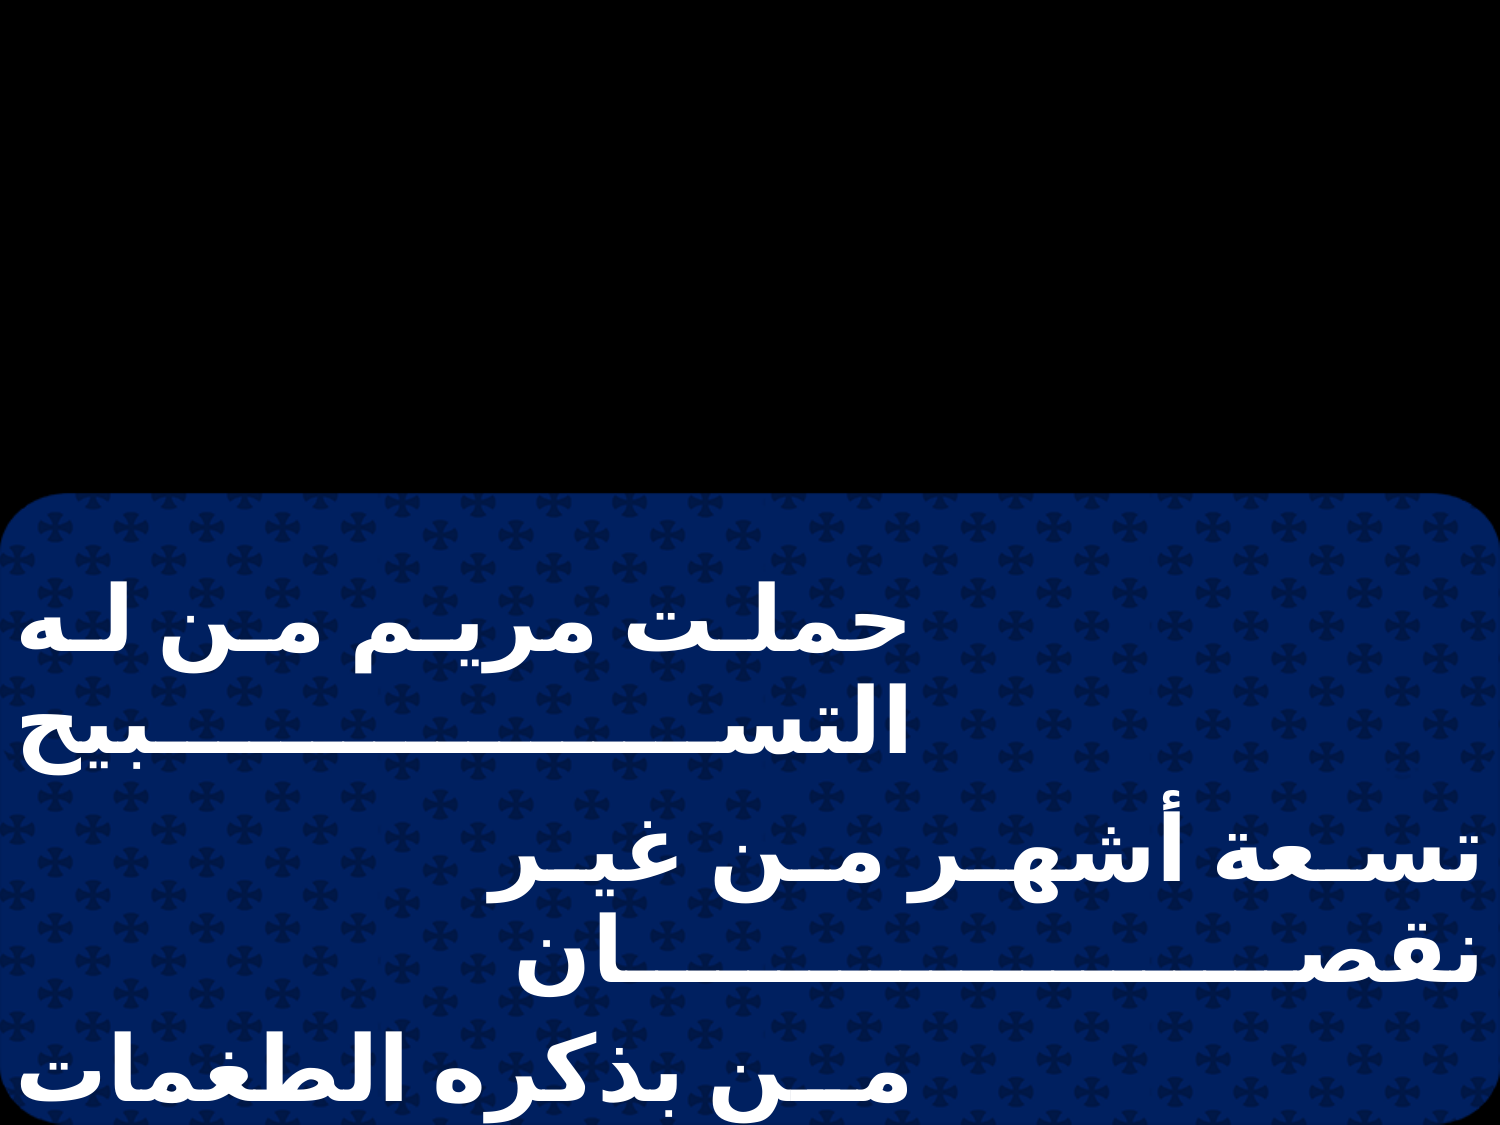

| حملت مريم من له التسبيح |  |  |
| --- | --- | --- |
|  | تسعة أشهر من غير نقصان |  |
| من بذكره الطغمات تصيح |  |  |
|  | أجيوس أثاناتوس ناي نان |  |